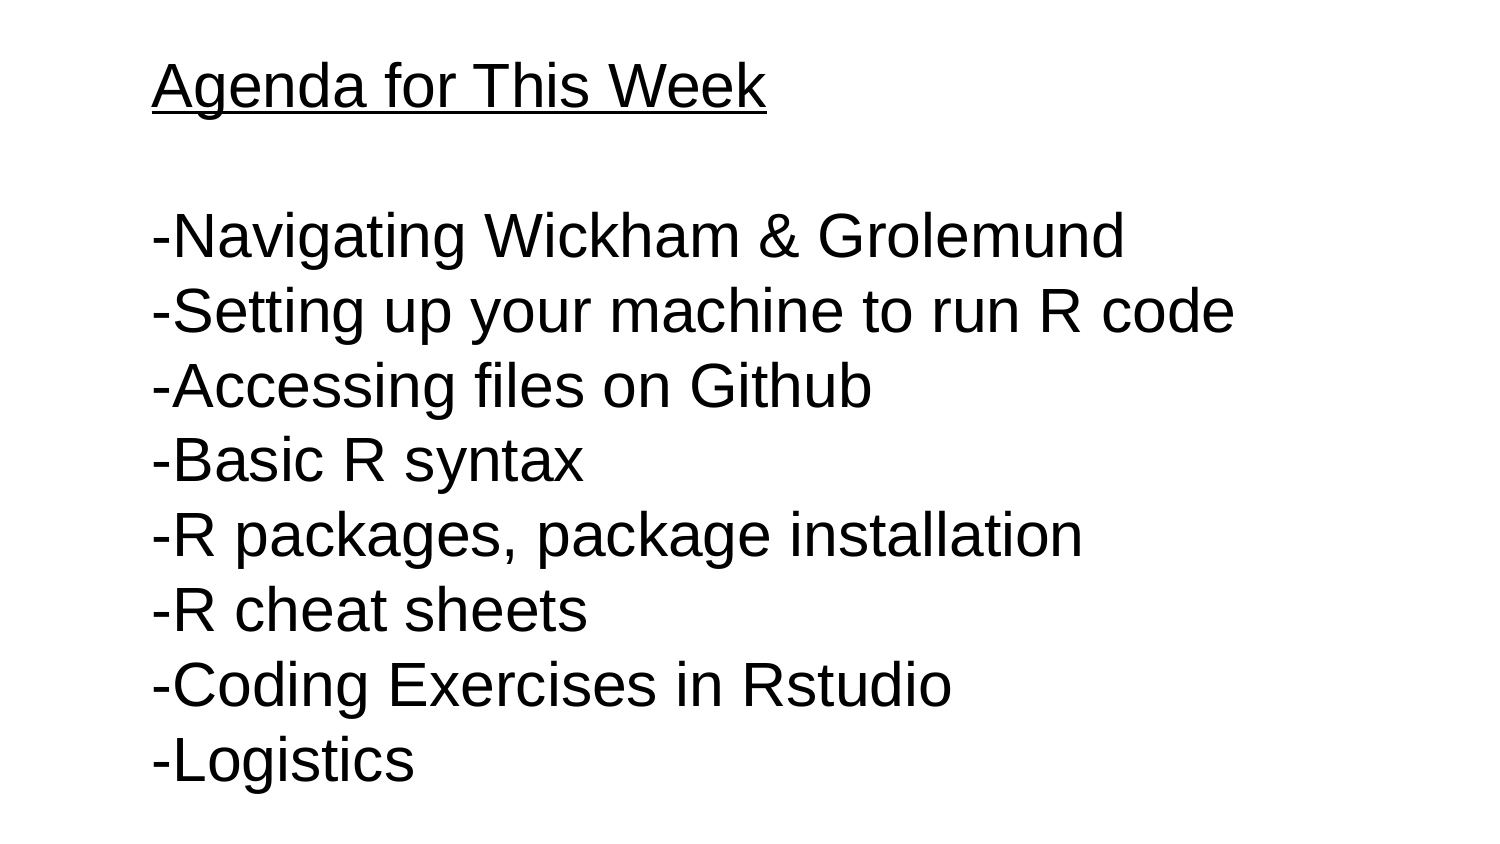

Agenda for This Week

-Navigating Wickham & Grolemund
-Setting up your machine to run R code
-Accessing files on Github
-Basic R syntax
-R packages, package installation
-R cheat sheets
-Coding Exercises in Rstudio
-Logistics